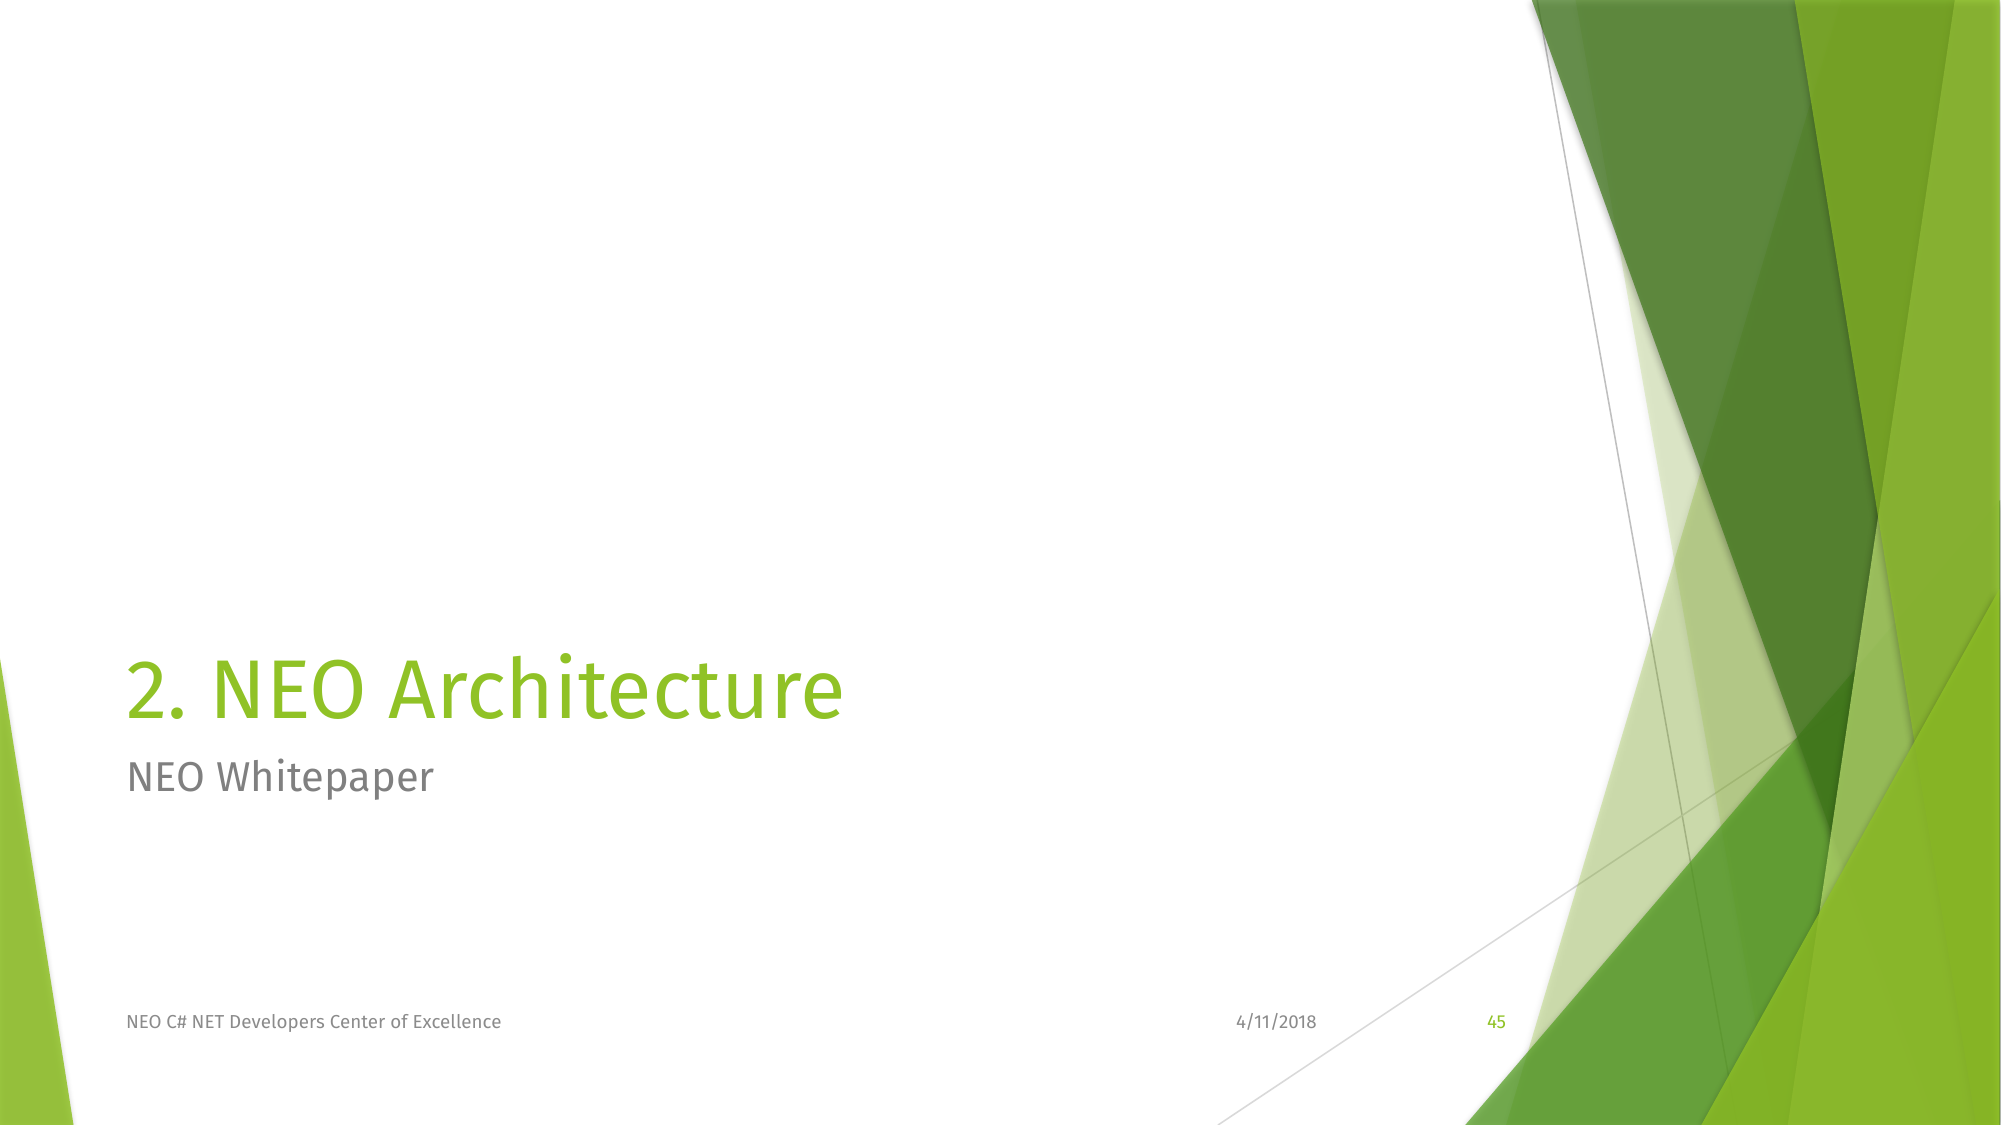

# 2. NEO Architecture
NEO Whitepaper
NEO C# NET Developers Center of Excellence
4/11/2018
45